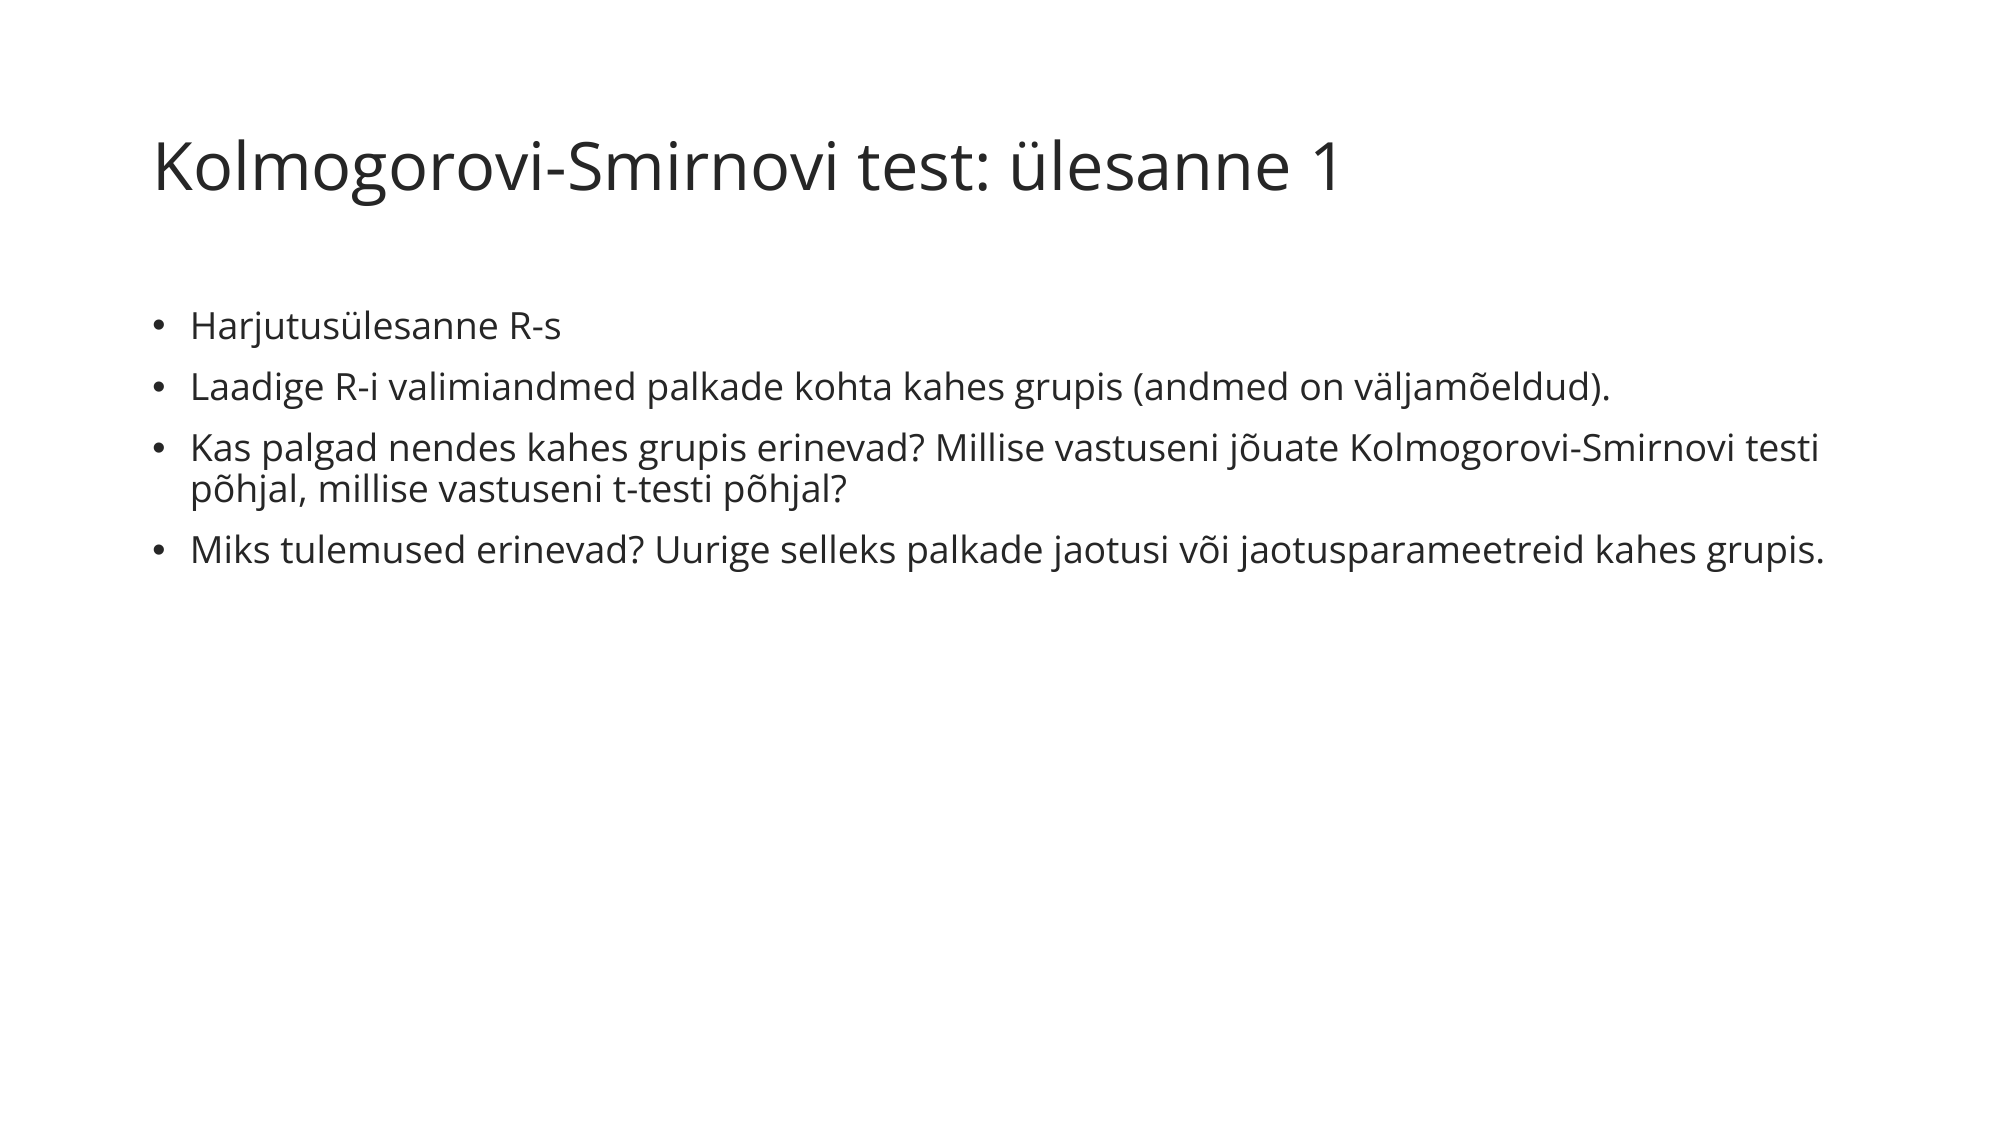

# Kolmogorovi-Smirnovi test: ülesanne 1
Harjutusülesanne R-s
Laadige R-i valimiandmed palkade kohta kahes grupis (andmed on väljamõeldud).
Kas palgad nendes kahes grupis erinevad? Millise vastuseni jõuate Kolmogorovi-Smirnovi testi põhjal, millise vastuseni t-testi põhjal?
Miks tulemused erinevad? Uurige selleks palkade jaotusi või jaotusparameetreid kahes grupis.